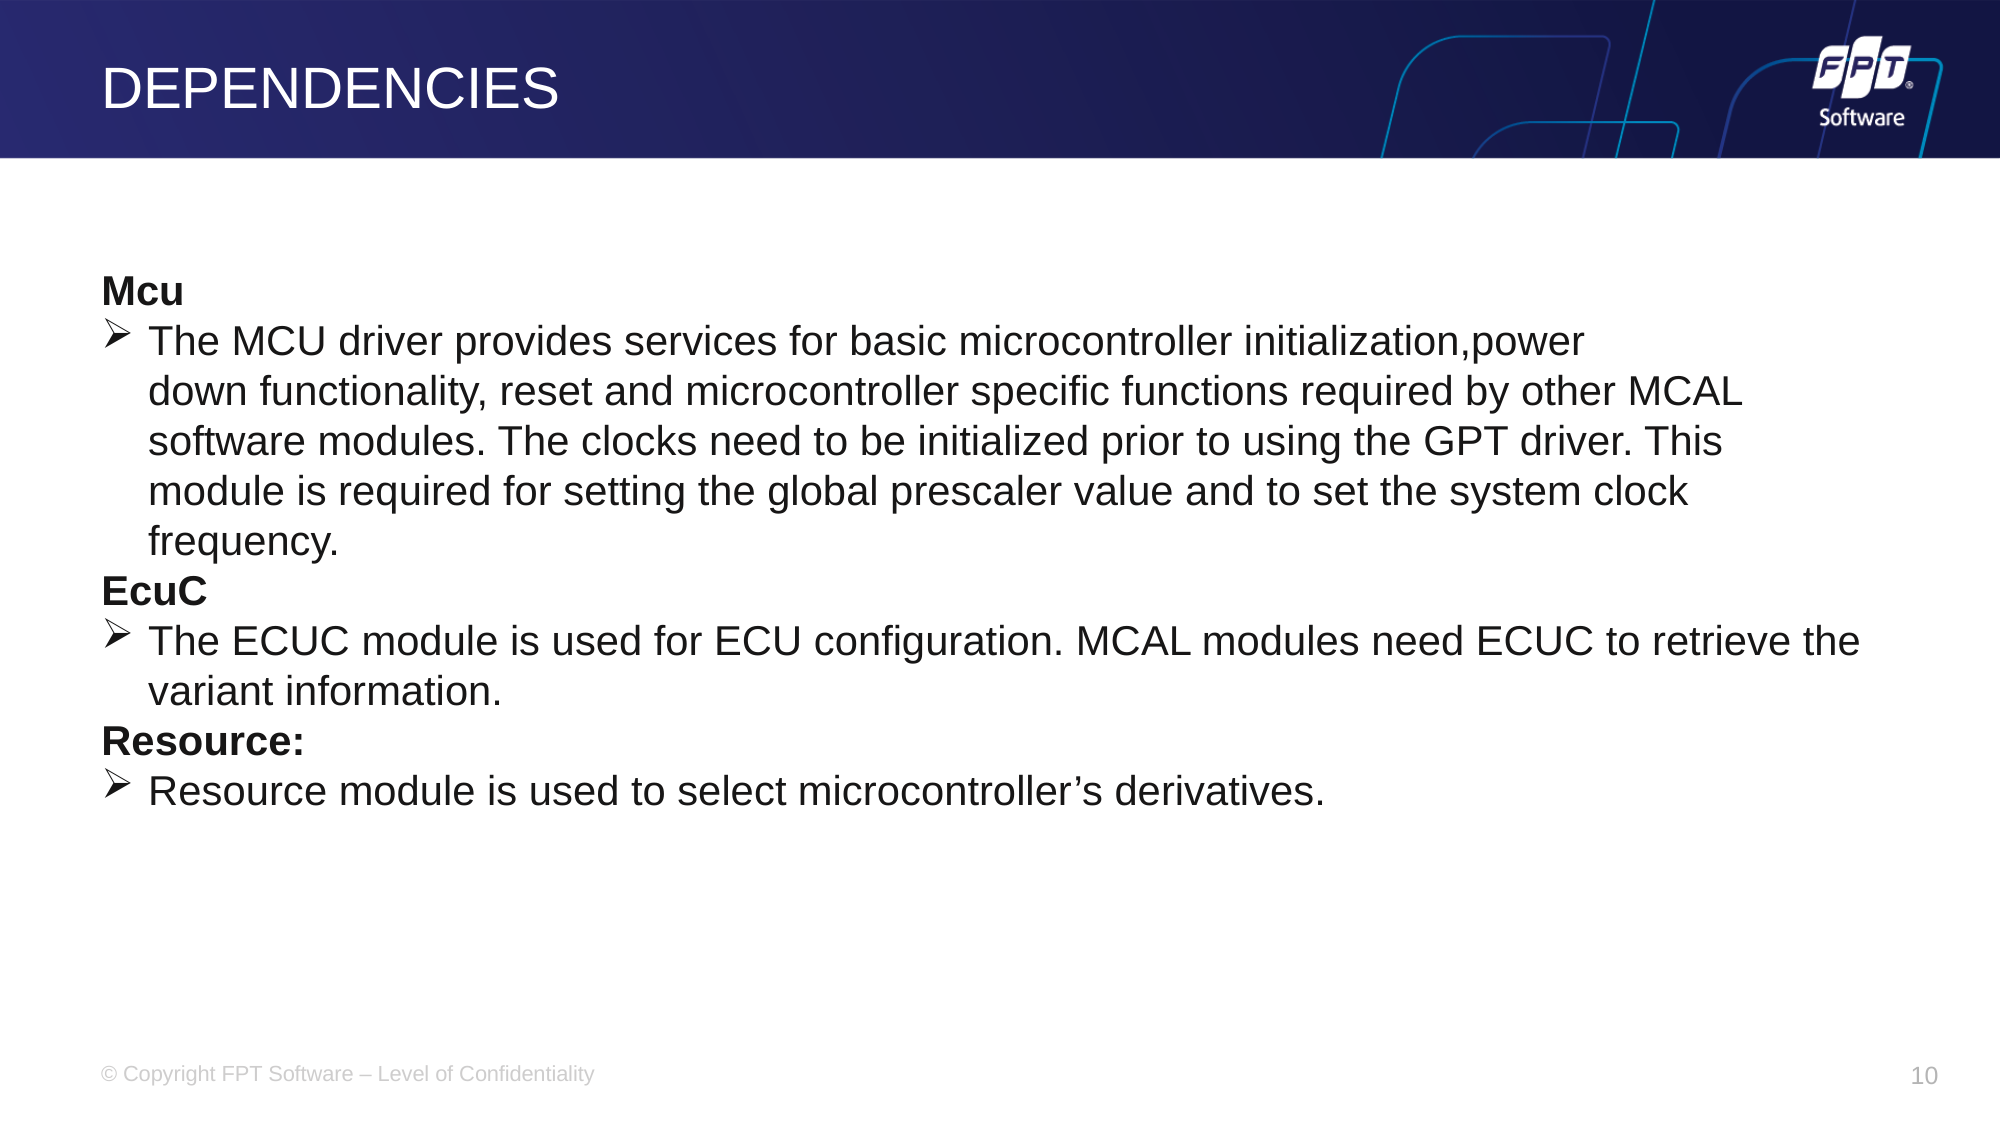

# DEPENDENCIES
Mcu
The MCU driver provides services for basic microcontroller initialization,power down functionality, reset and microcontroller specific functions required by other MCAL software modules. The clocks need to be initialized prior to using the GPT driver. This module is required for setting the global prescaler value and to set the system clock frequency.
EcuC
The ECUC module is used for ECU configuration. MCAL modules need ECUC to retrieve the variant information.
Resource:
Resource module is used to select microcontroller’s derivatives.
10